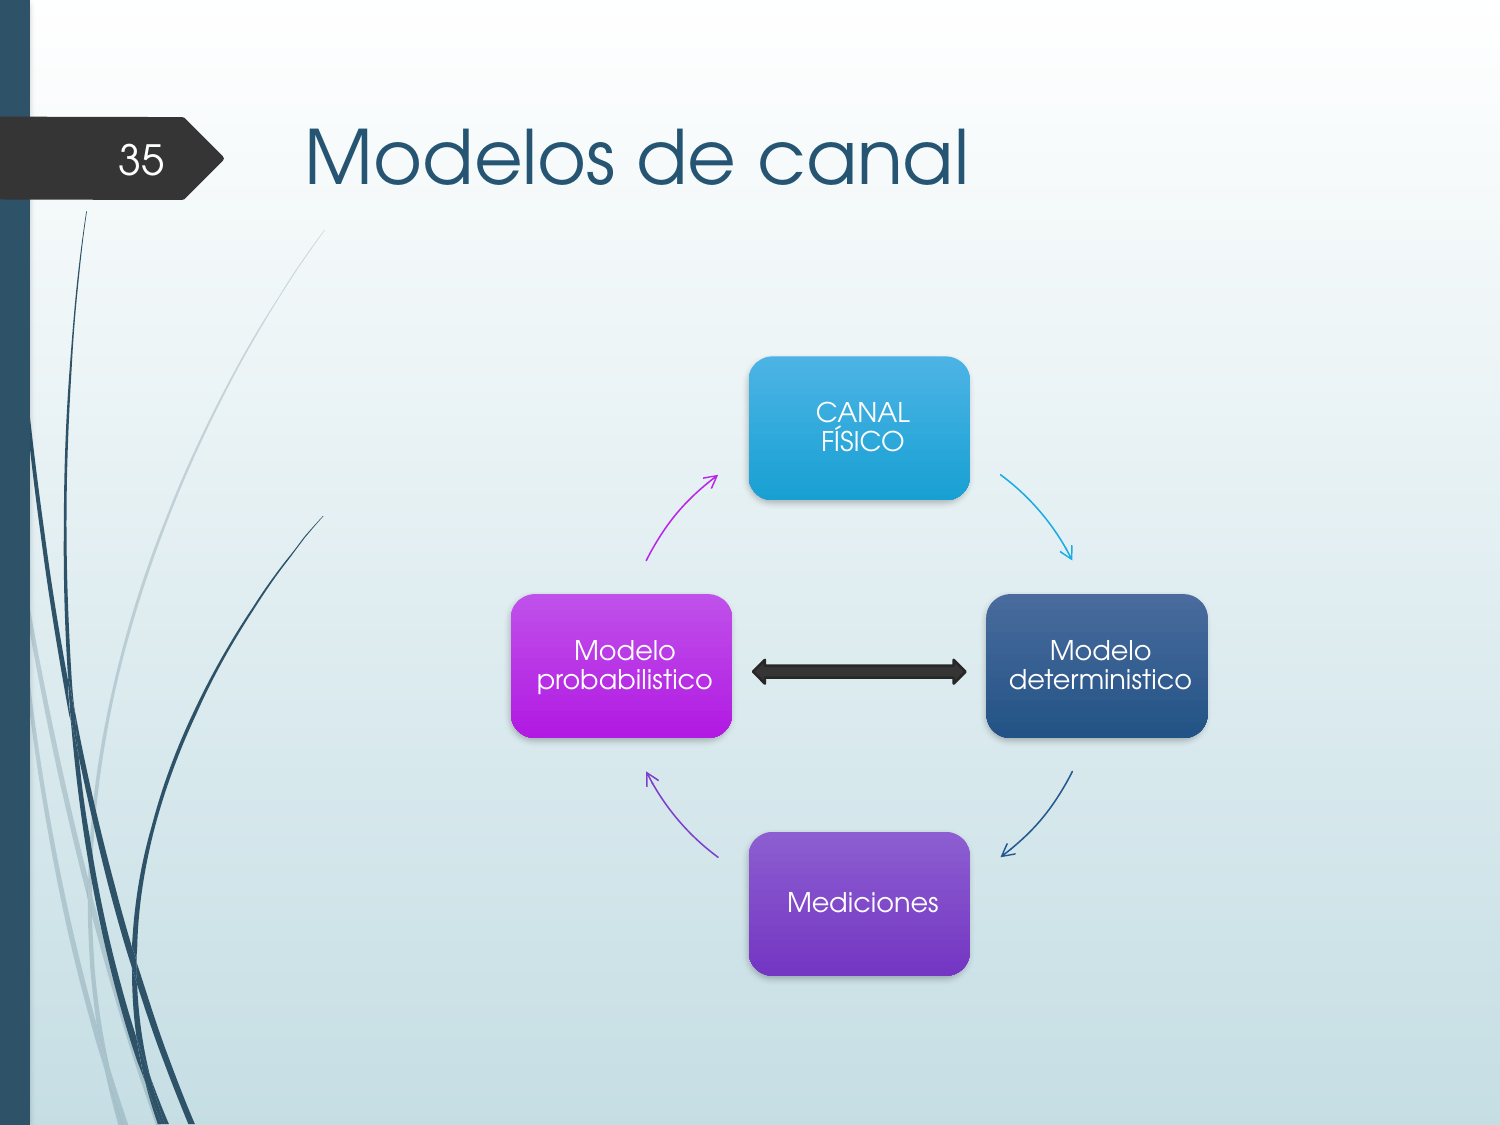

# Modelos de canal
35
CANAL FÍSICO
Modelo deterministico
Mediciones
Modelo probabilistico